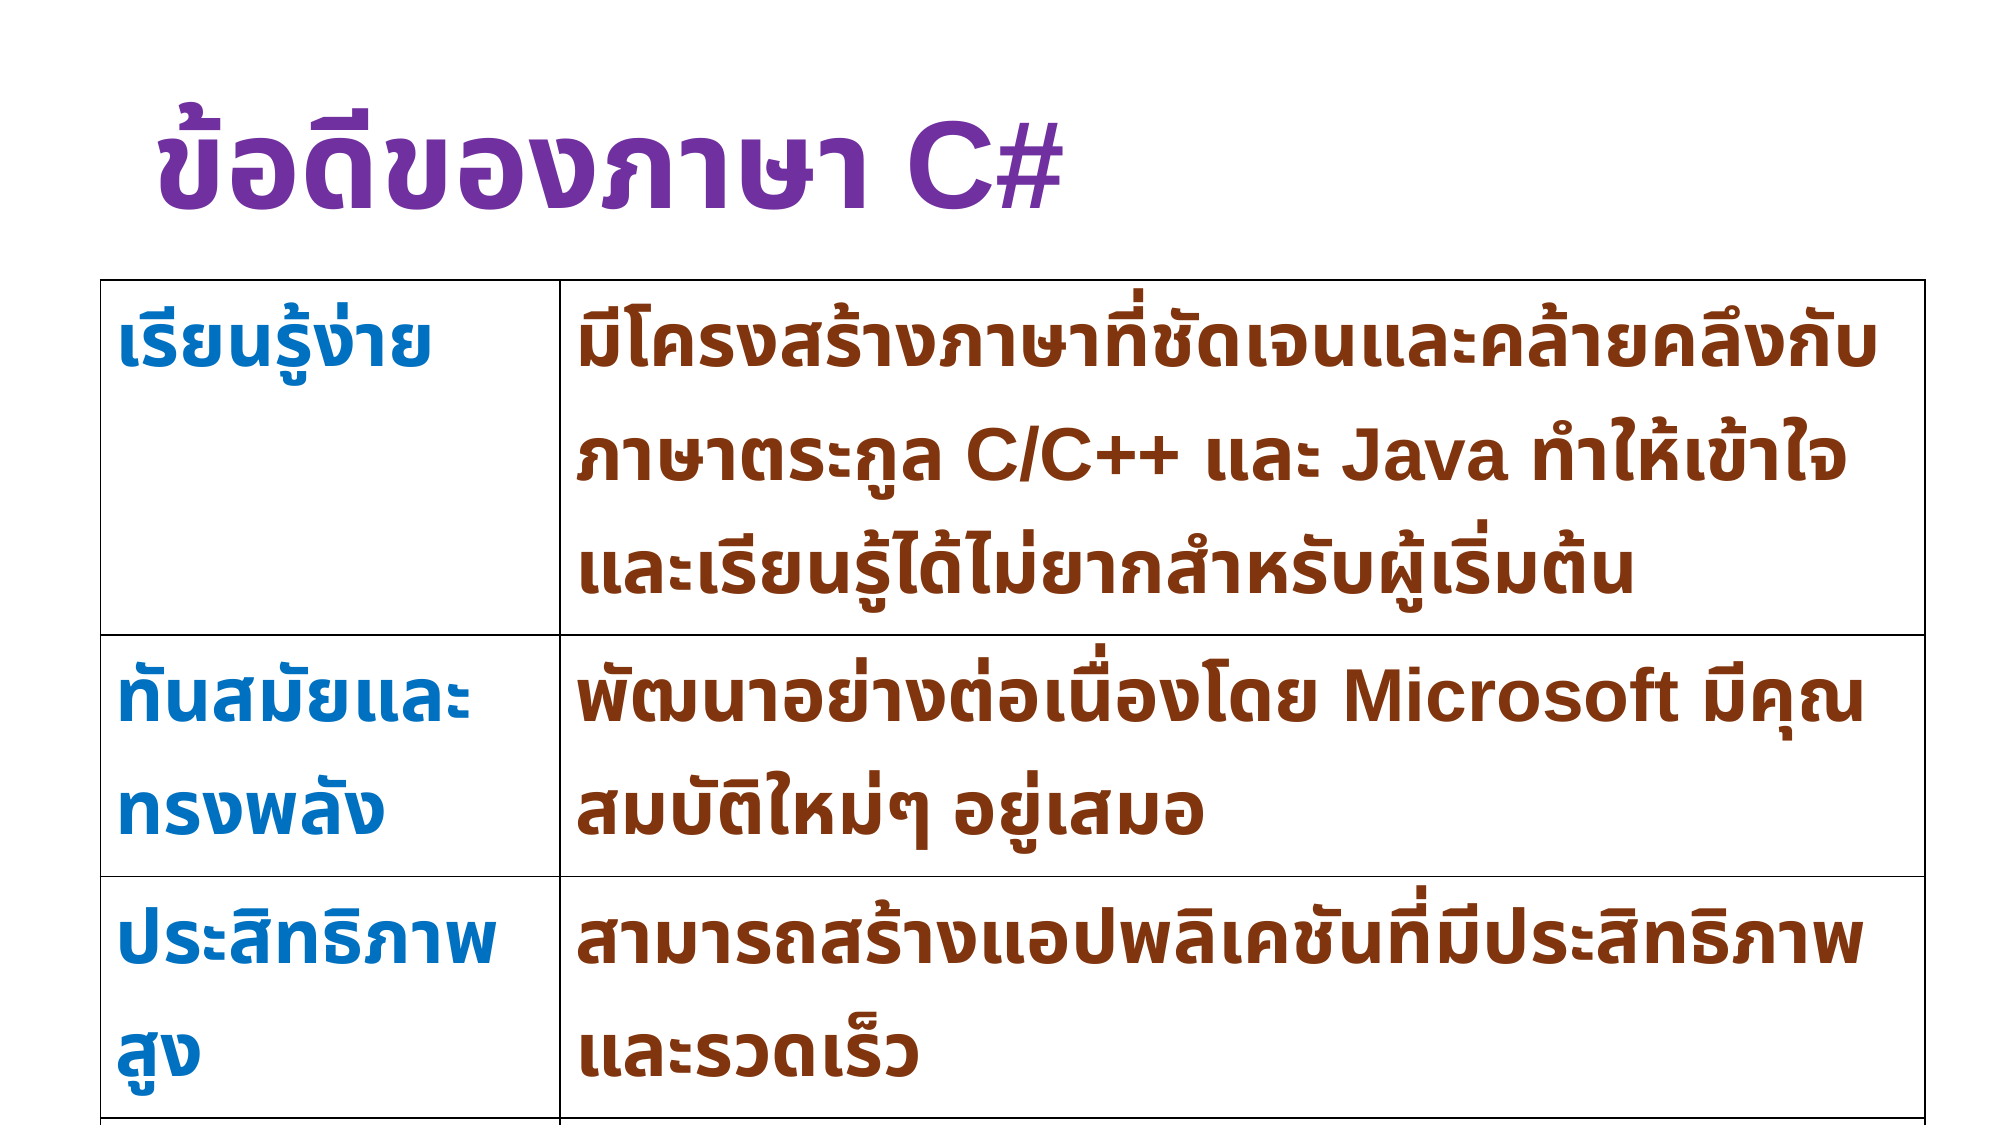

# ข้อดีของภาษา C#
| เรียนรู้ง่าย | มีโครงสร้างภาษาที่ชัดเจนและคล้ายคลึงกับภาษาตระกูล C/C++ และ Java ทำให้เข้าใจและเรียนรู้ได้ไม่ยากสำหรับผู้เริ่มต้น |
| --- | --- |
| ทันสมัยและทรงพลัง | พัฒนาอย่างต่อเนื่องโดย Microsoft มีคุณสมบัติใหม่ๆ อยู่เสมอ |
| ประสิทธิภาพสูง | สามารถสร้างแอปพลิเคชันที่มีประสิทธิภาพและรวดเร็ว |
| OOP เต็มรูปแบบ | เป็นภาษาเชิงวัตถุ (OOP) อย่างแท้จริง ทำให้การออกแบบและจัดการโค้ดซับซ้อนทำได้ง่ายขึ้น |
| ชุมชนขนาดใหญ่ | มีแหล่งเรียนรู้, เอกสาร, และชุมชนนักพัฒนาที่ให้ความช่วยเหลือมากมาย |